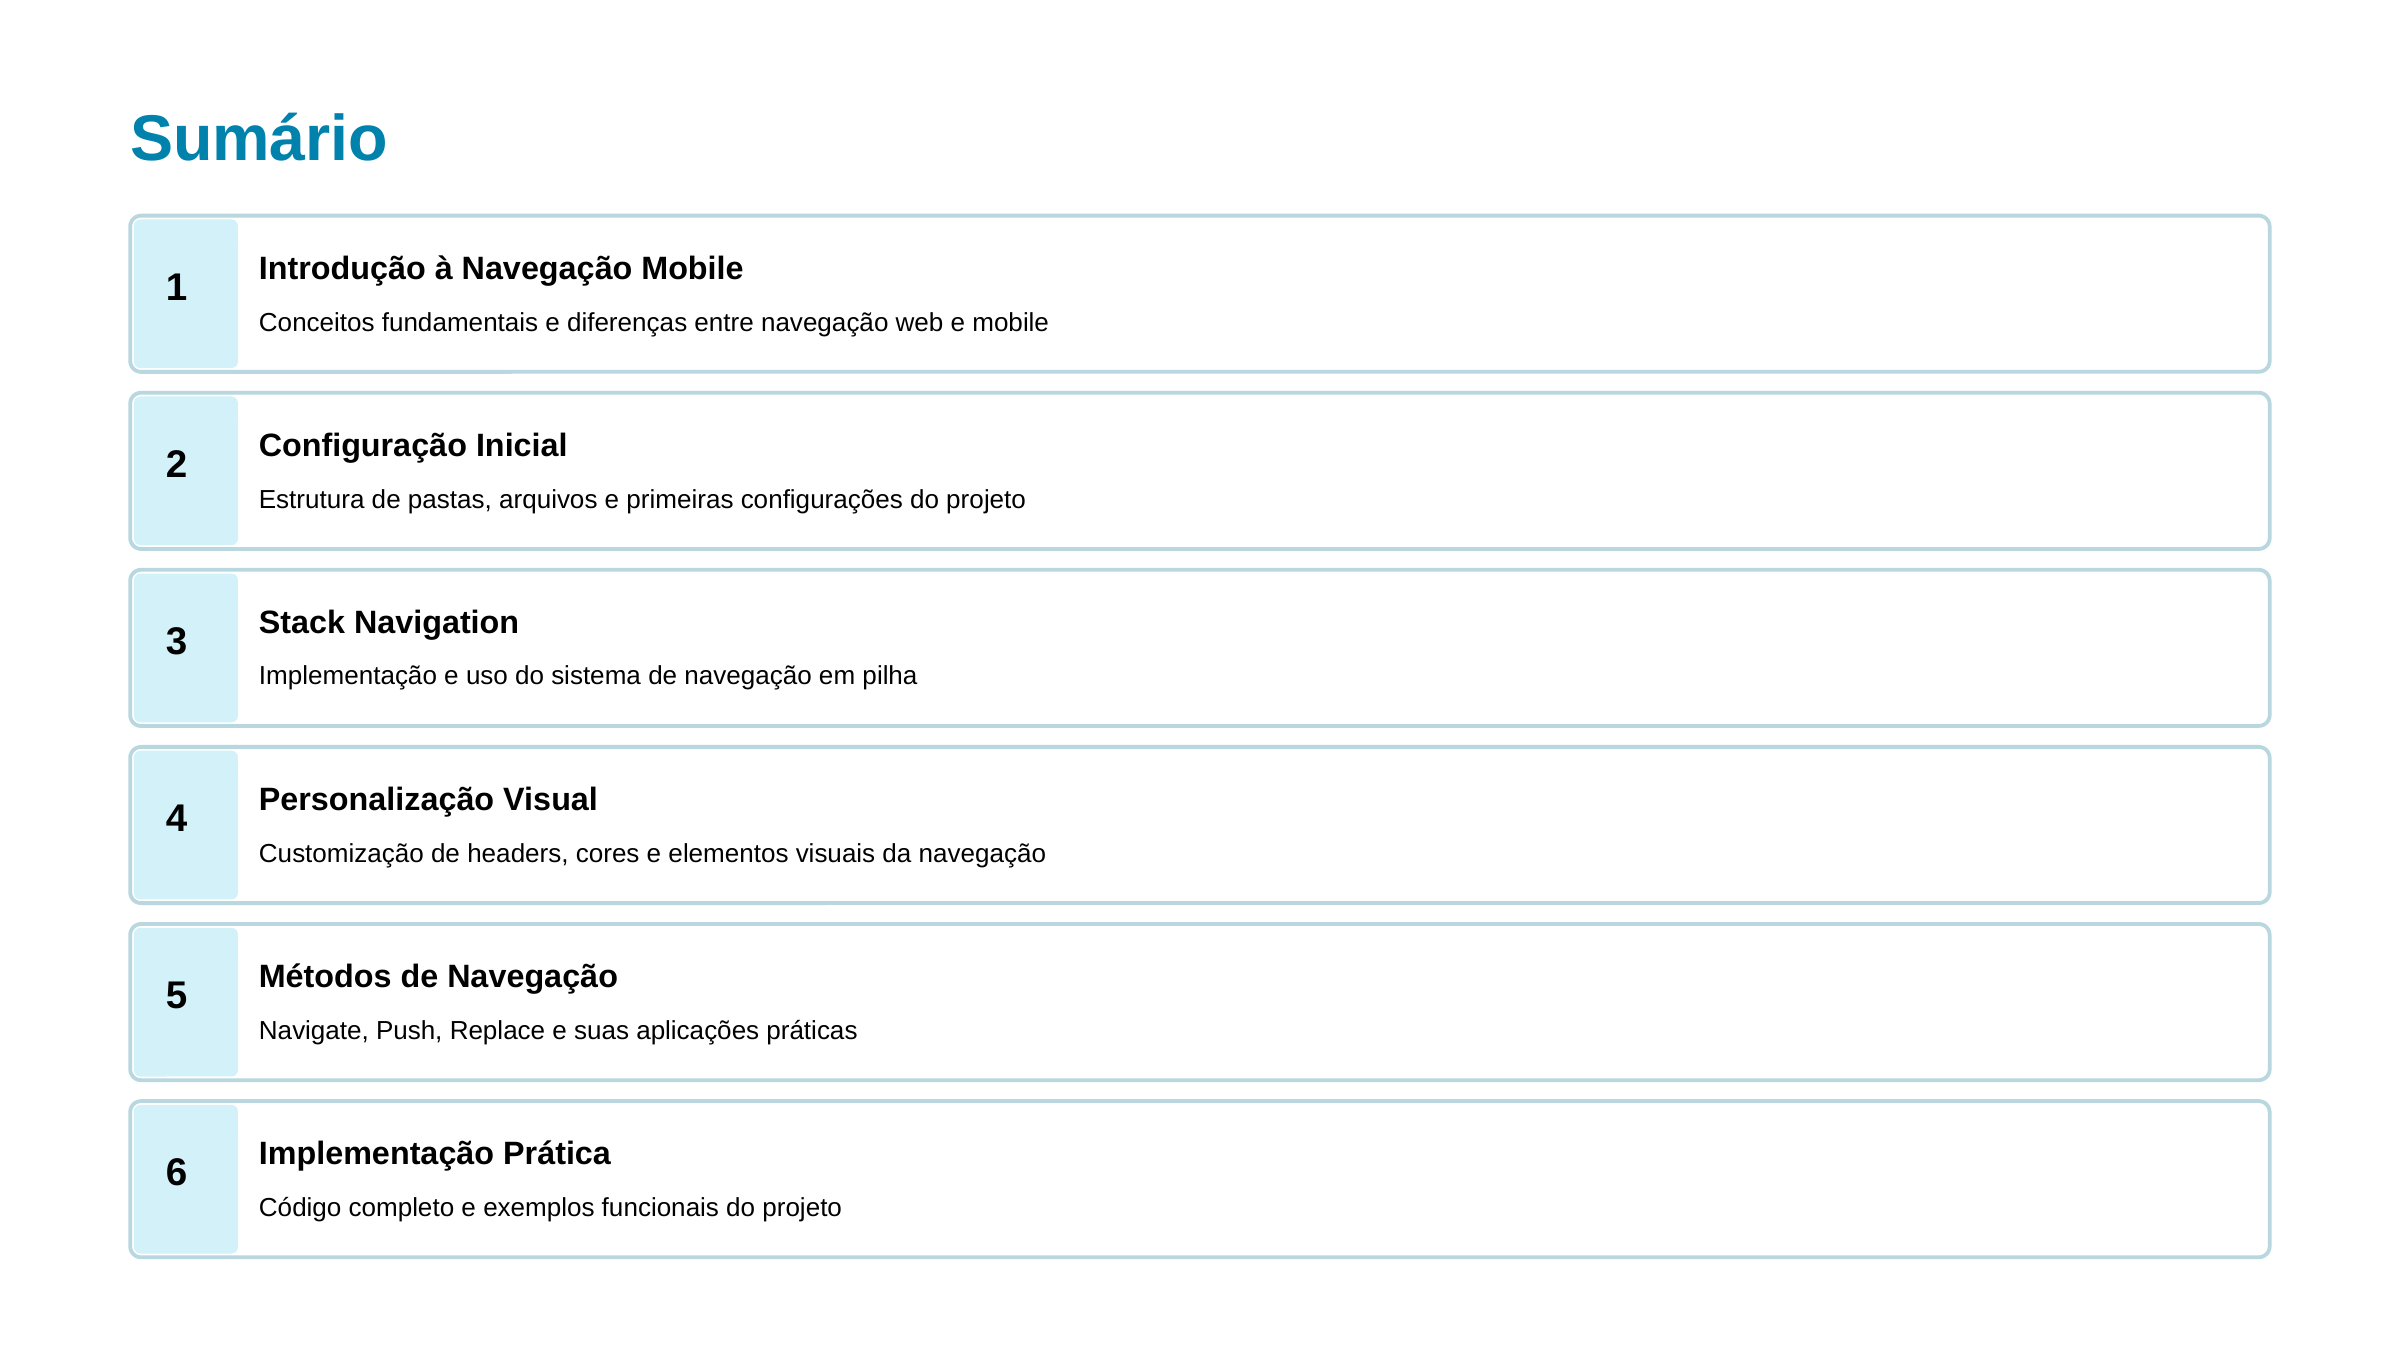

Sumário

Introdução à Navegação Mobile
1
Conceitos fundamentais e diferenças entre navegação web e mobile

Configuração Inicial
2
Estrutura de pastas, arquivos e primeiras configurações do projeto

Stack Navigation
3
Implementação e uso do sistema de navegação em pilha

Personalização Visual
4
Customização de headers, cores e elementos visuais da navegação

Métodos de Navegação
5
Navigate, Push, Replace e suas aplicações práticas

Implementação Prática
6
Código completo e exemplos funcionais do projeto